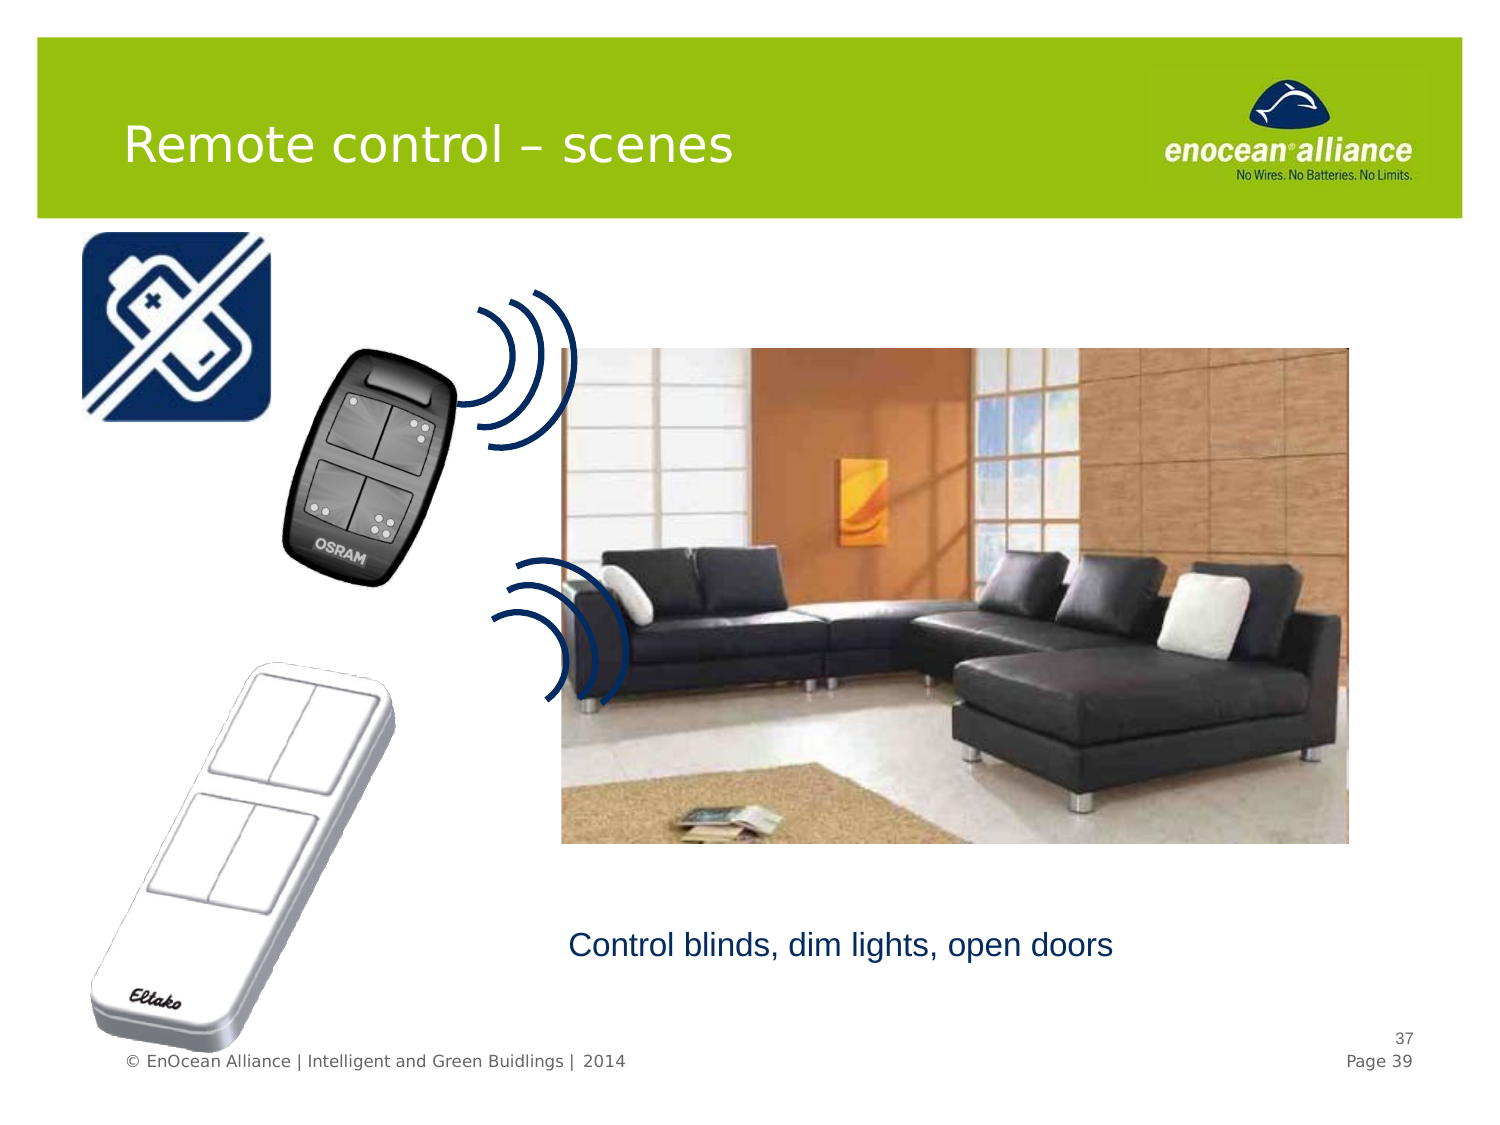

# Remote control – scenes

Control blinds, dim lights, open doors
37
© EnOcean Alliance | Intelligent and Green Buidlings | 2014
Page 39